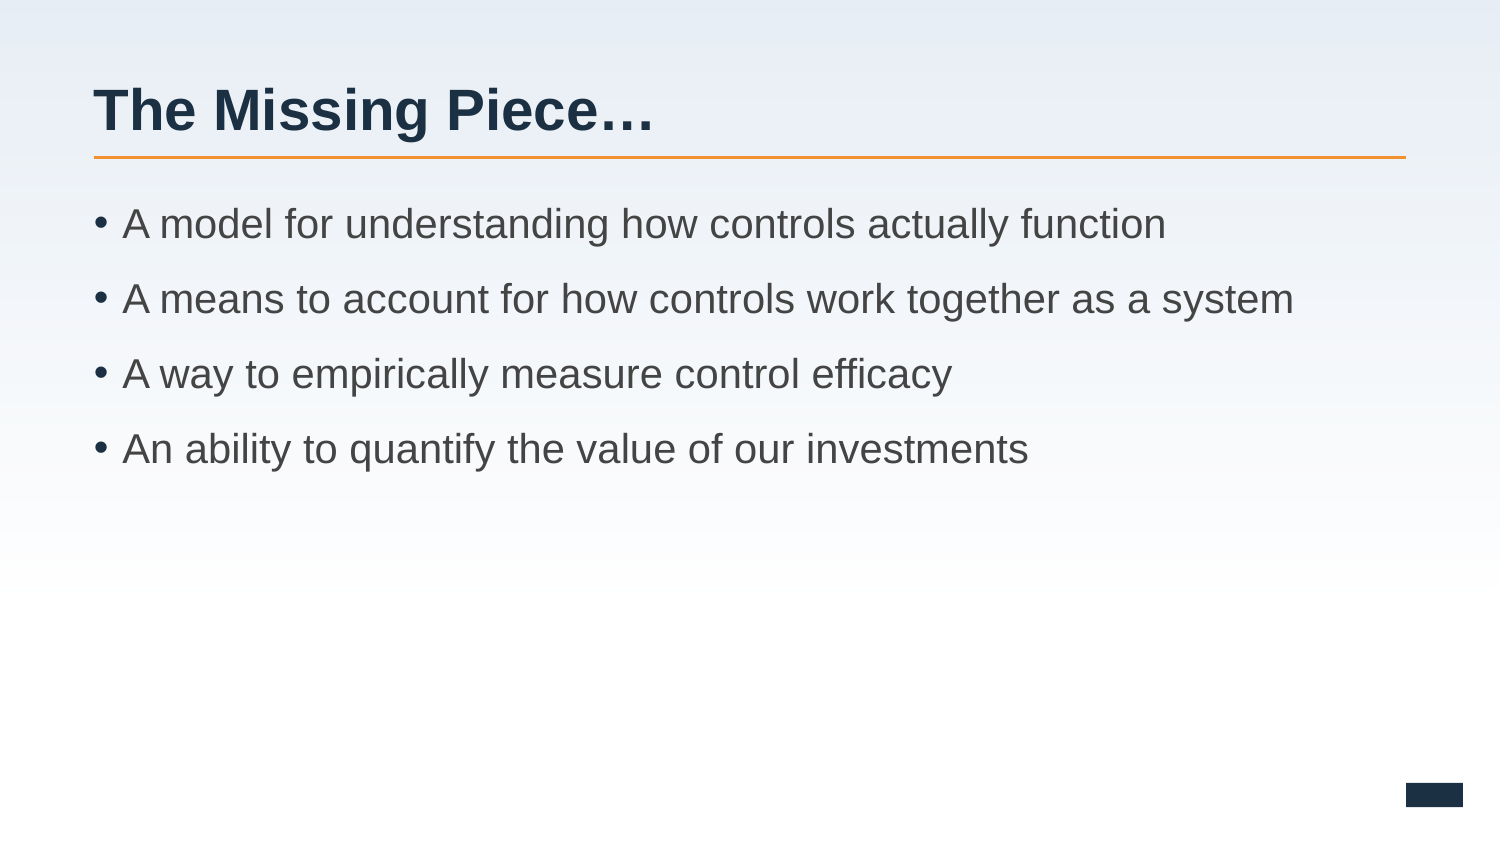

# The Missing Piece…
A model for understanding how controls actually function
A means to account for how controls work together as a system
A way to empirically measure control efficacy
An ability to quantify the value of our investments
10